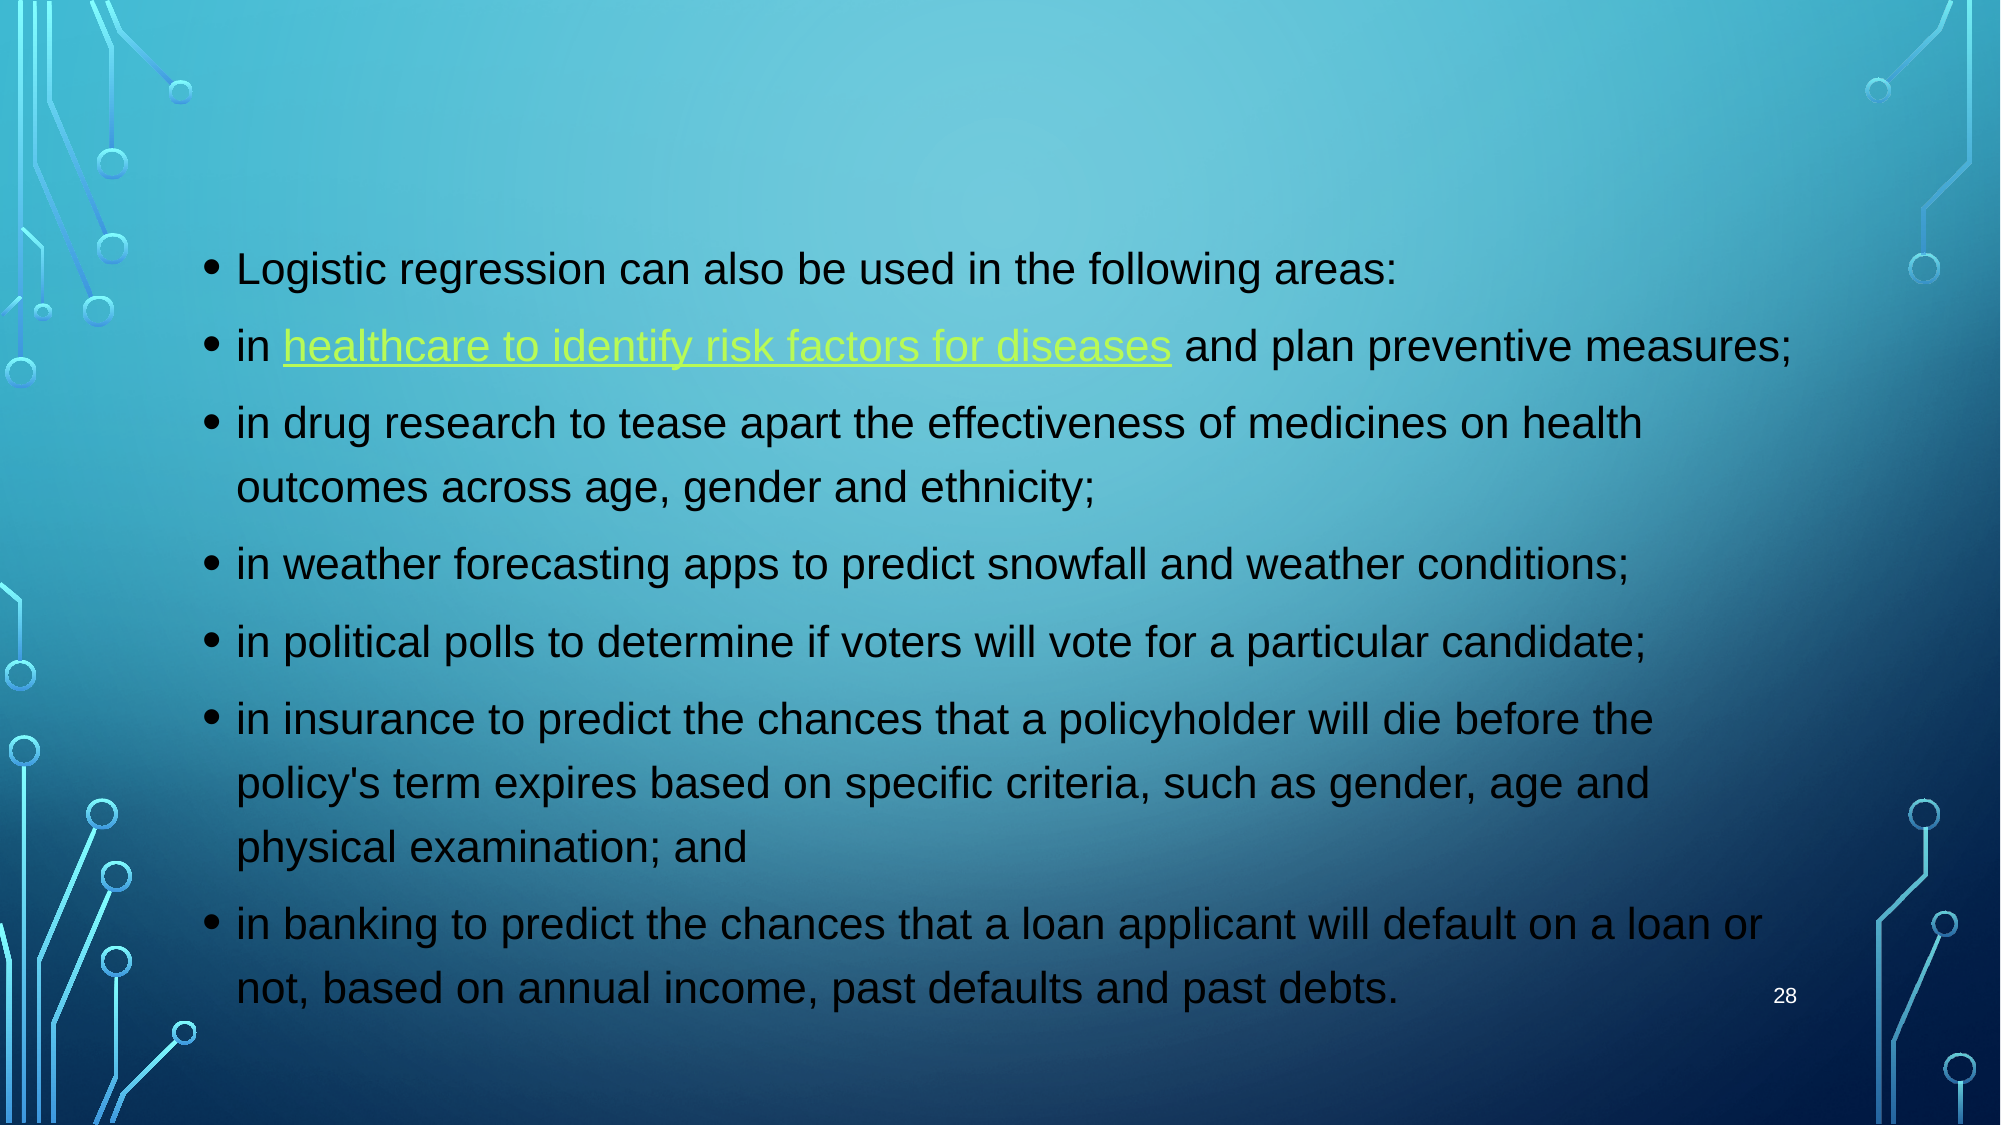

#
Logistic regression can also be used in the following areas:
in healthcare to identify risk factors for diseases and plan preventive measures;
in drug research to tease apart the effectiveness of medicines on health outcomes across age, gender and ethnicity;
in weather forecasting apps to predict snowfall and weather conditions;
in political polls to determine if voters will vote for a particular candidate;
in insurance to predict the chances that a policyholder will die before the policy's term expires based on specific criteria, such as gender, age and physical examination; and
in banking to predict the chances that a loan applicant will default on a loan or not, based on annual income, past defaults and past debts.

28